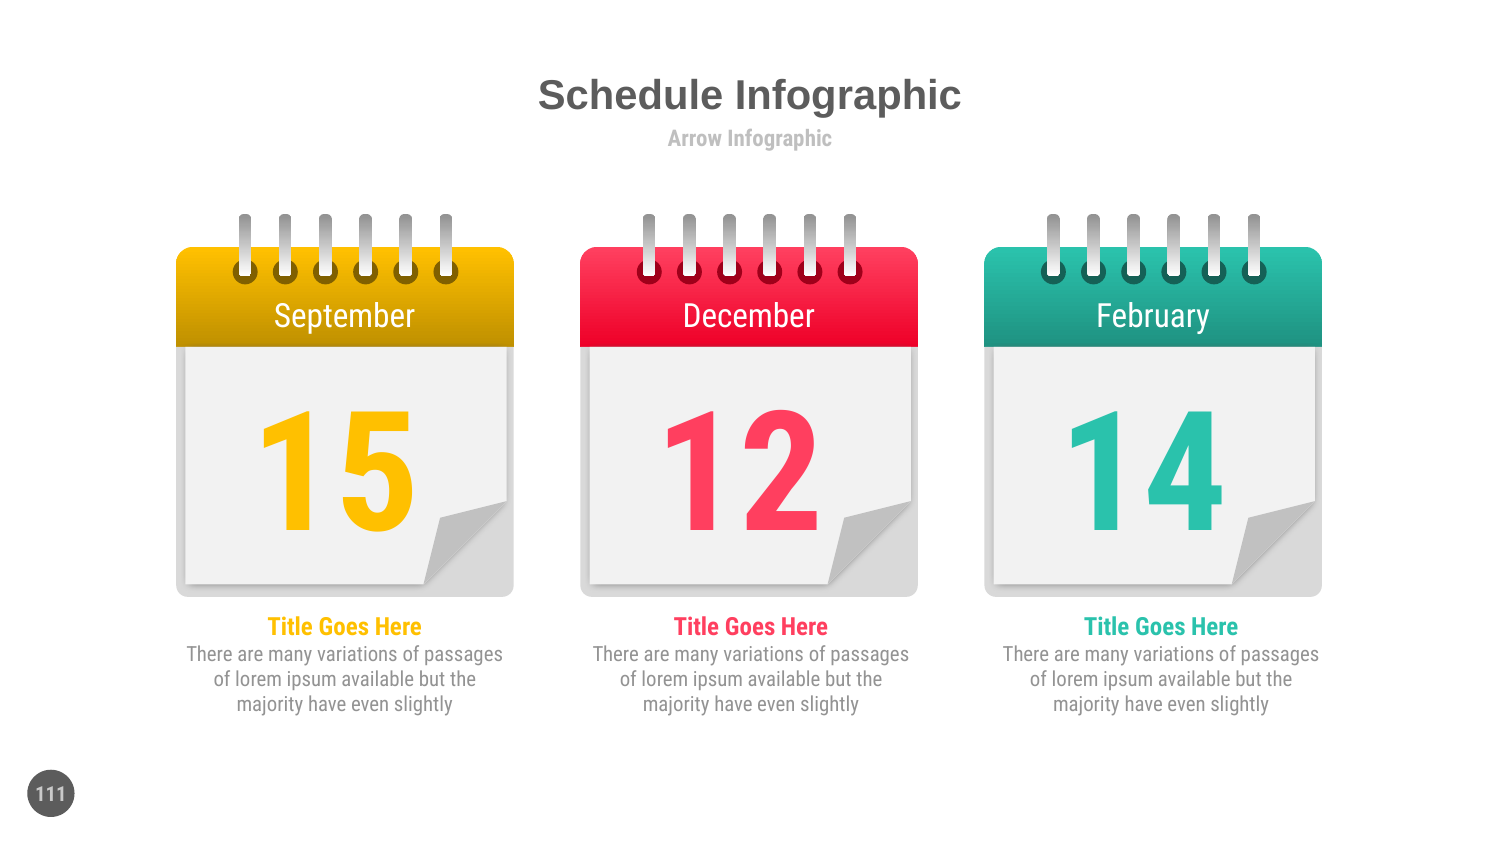

# Schedule Infographic
Arrow Infographic

September
December
February
15
12
14
Title Goes Here
There are many variations of passages of lorem ipsum available but the majority have even slightly
Title Goes Here
There are many variations of passages of lorem ipsum available but the majority have even slightly
Title Goes Here
There are many variations of passages of lorem ipsum available but the majority have even slightly
111